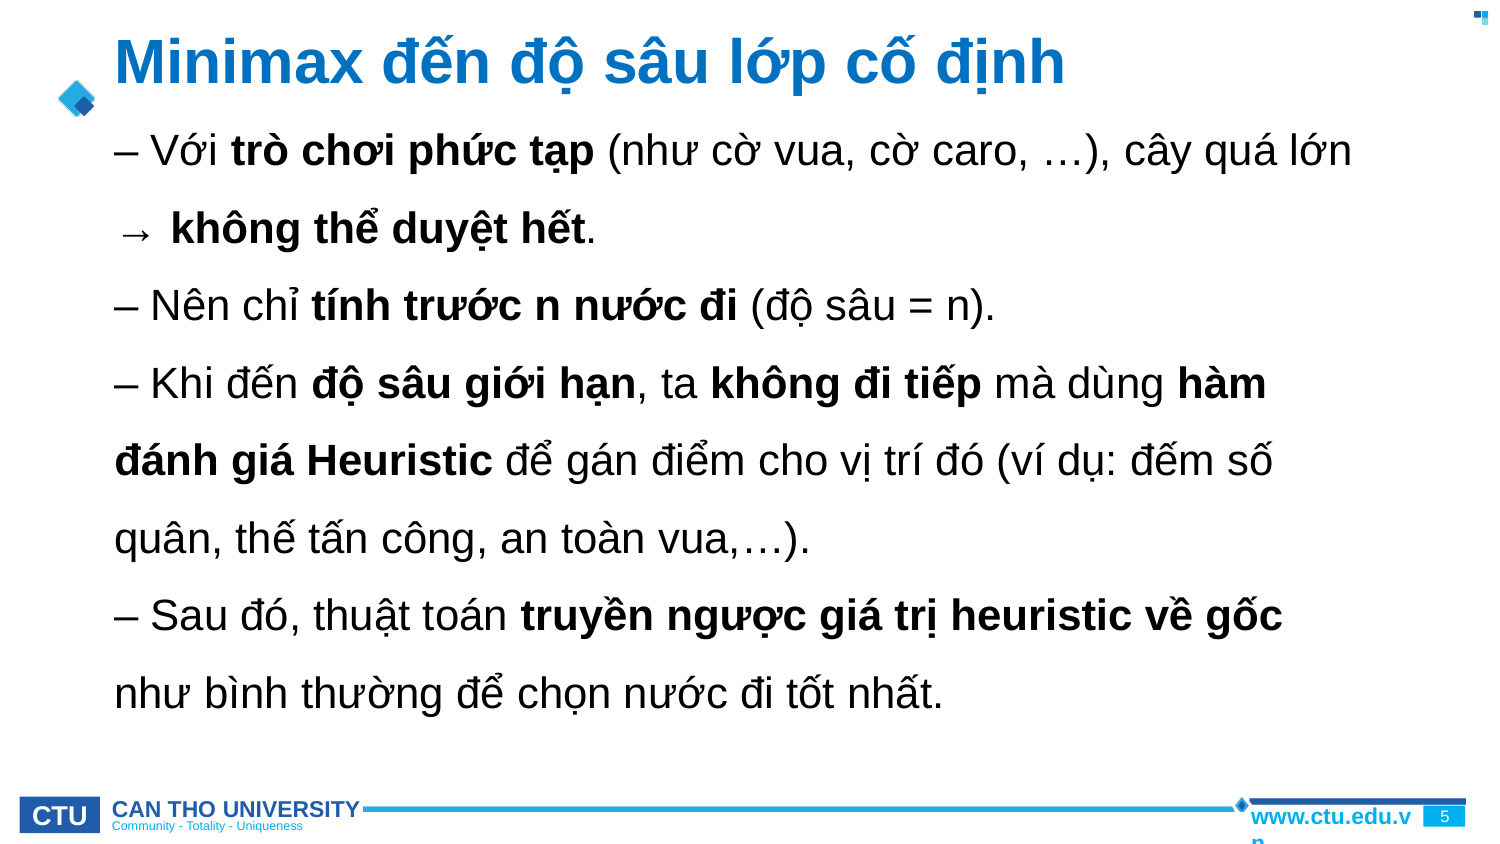

# Minimax đến độ sâu lớp cố định
– Với trò chơi phức tạp (như cờ vua, cờ caro, …), cây quá lớn
→ không thể duyệt hết.
– Nên chỉ tính trước n nước đi (độ sâu = n).
– Khi đến độ sâu giới hạn, ta không đi tiếp mà dùng hàm
đánh giá Heuristic để gán điểm cho vị trí đó (ví dụ: đếm số
quân, thế tấn công, an toàn vua,…).
– Sau đó, thuật toán truyền ngược giá trị heuristic về gốc
như bình thường để chọn nước đi tốt nhất.